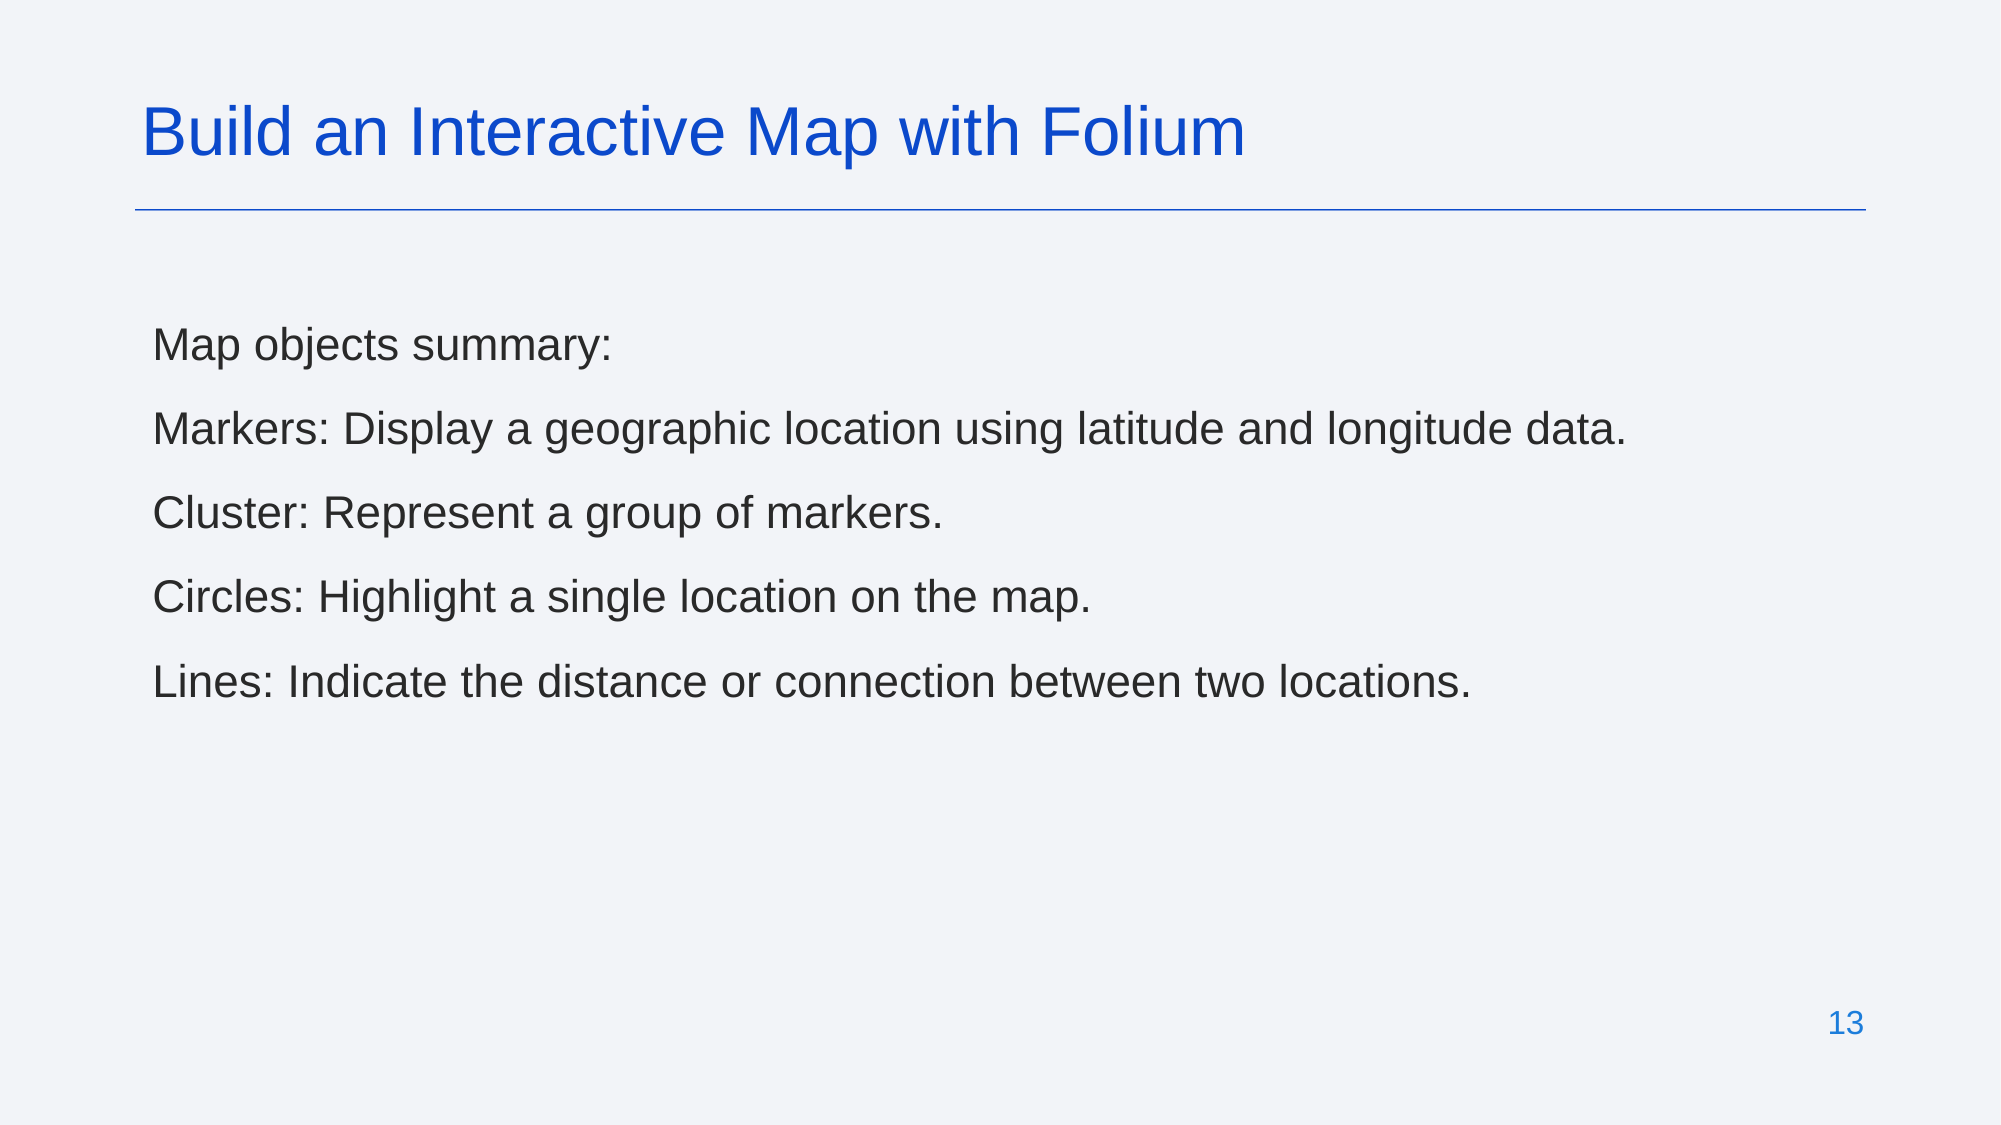

Build an Interactive Map with Folium
Map objects summary:
Markers: Display a geographic location using latitude and longitude data.
Cluster: Represent a group of markers.
Circles: Highlight a single location on the map.
Lines: Indicate the distance or connection between two locations.

13